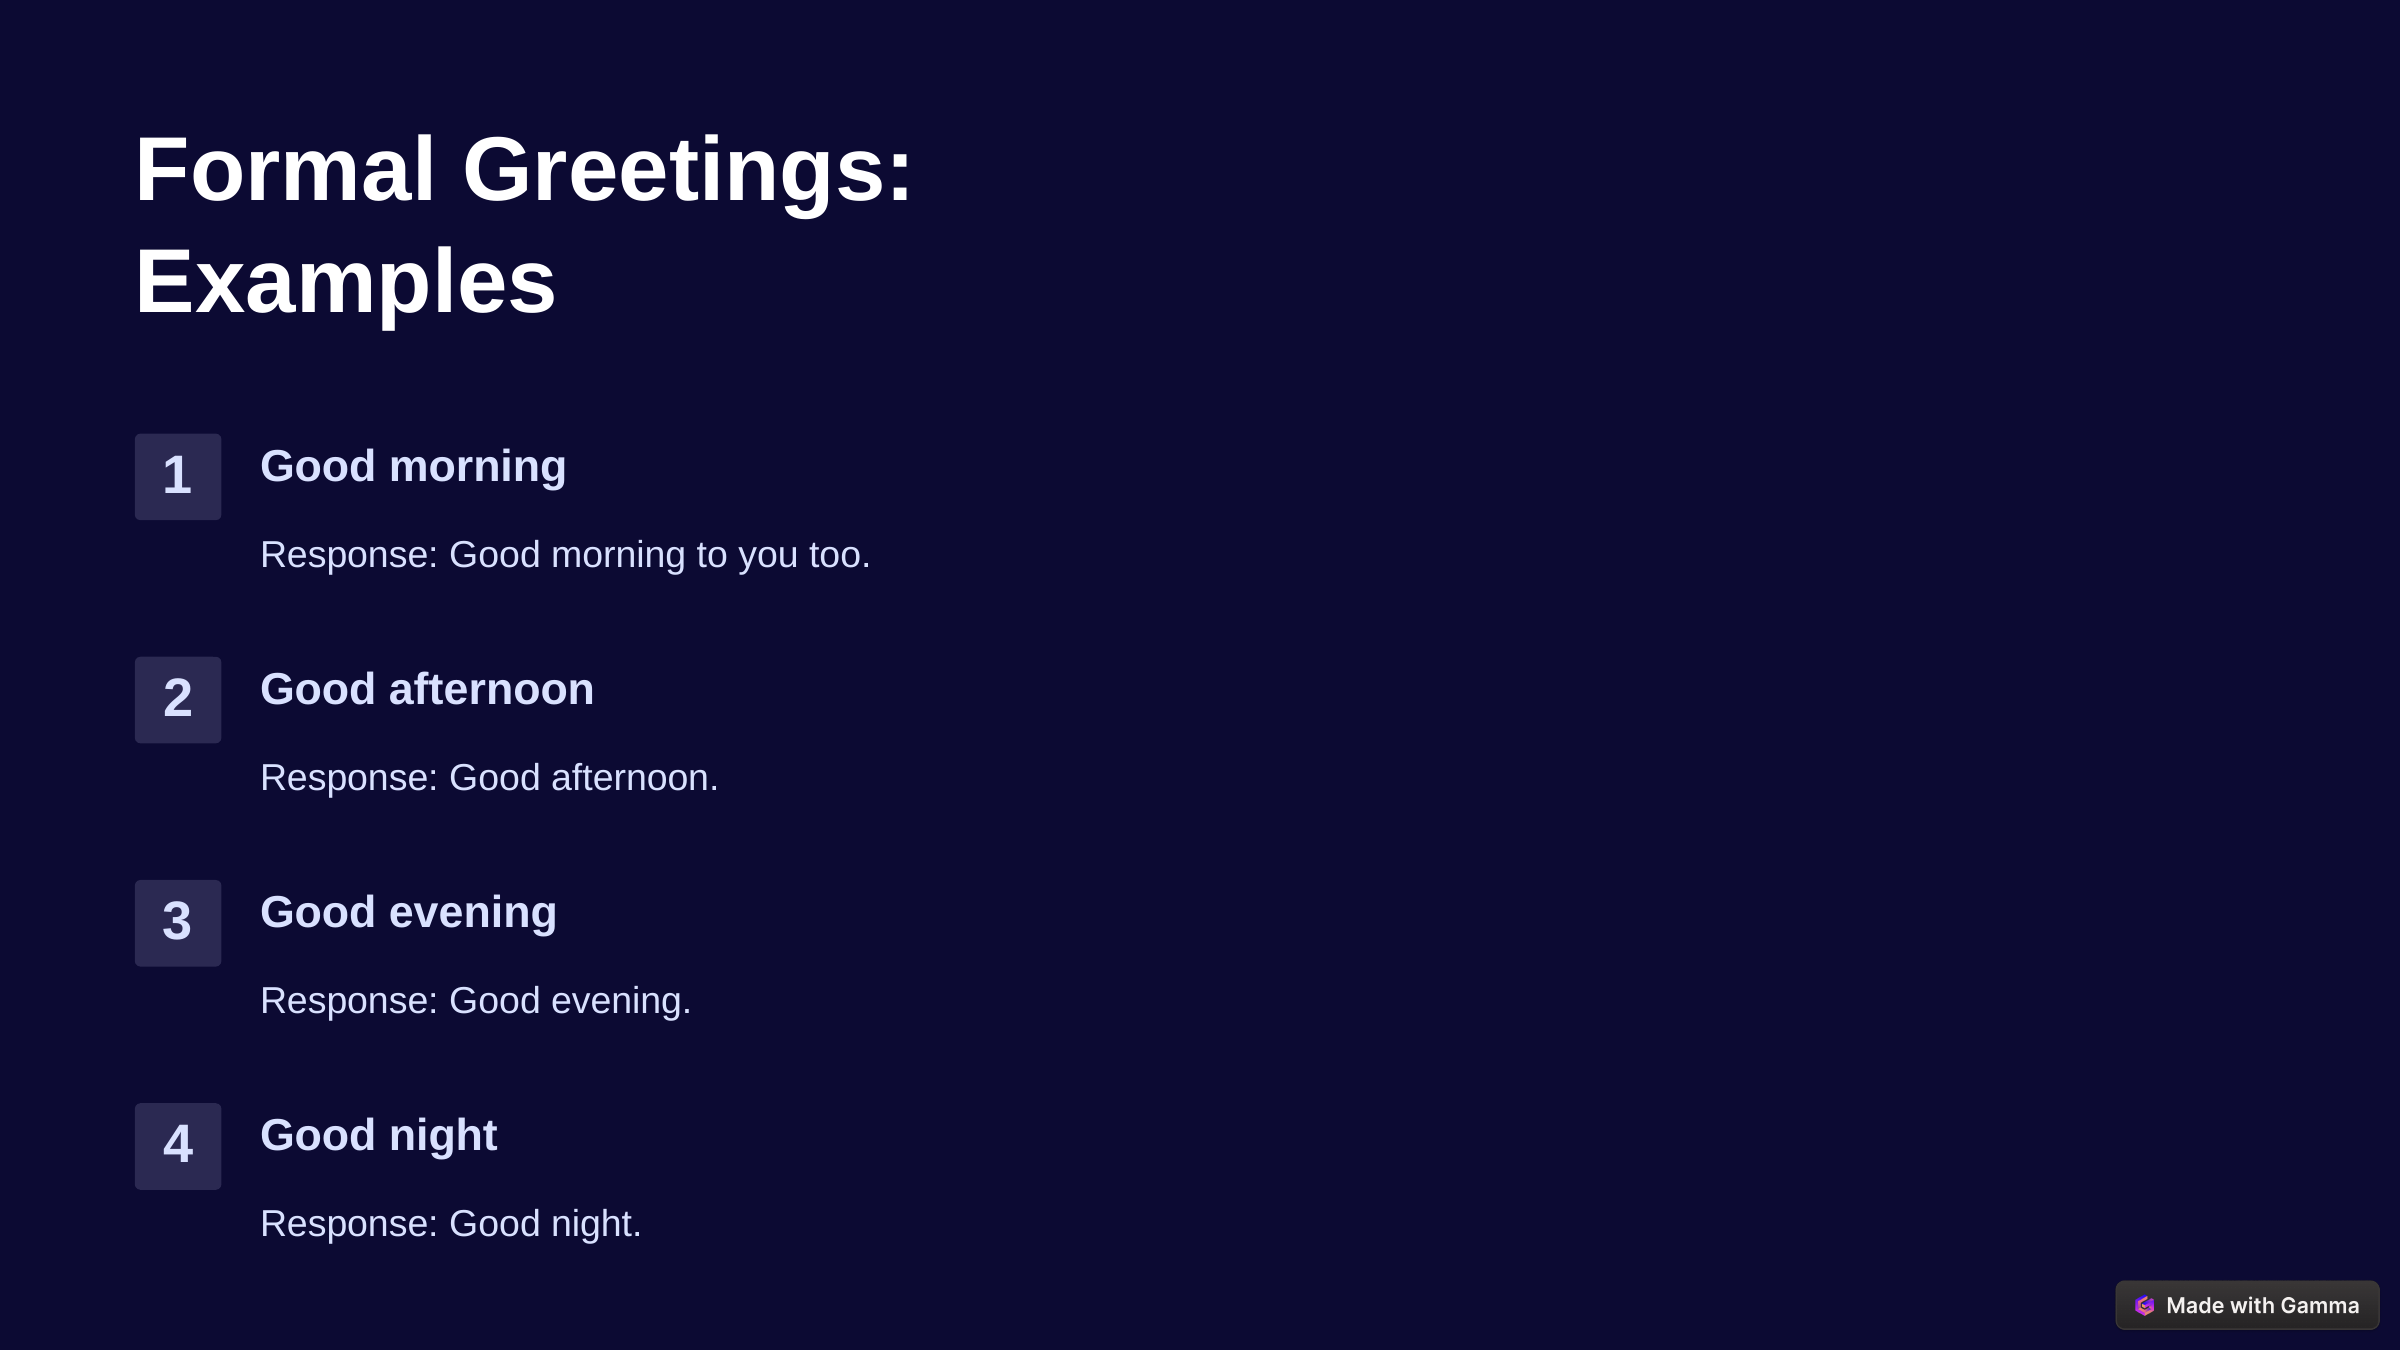

Formal Greetings: Examples

Good morning
1
Response: Good morning to you too.

Good afternoon
2
Response: Good afternoon.

Good evening
3
Response: Good evening.

Good night
4
Response: Good night.